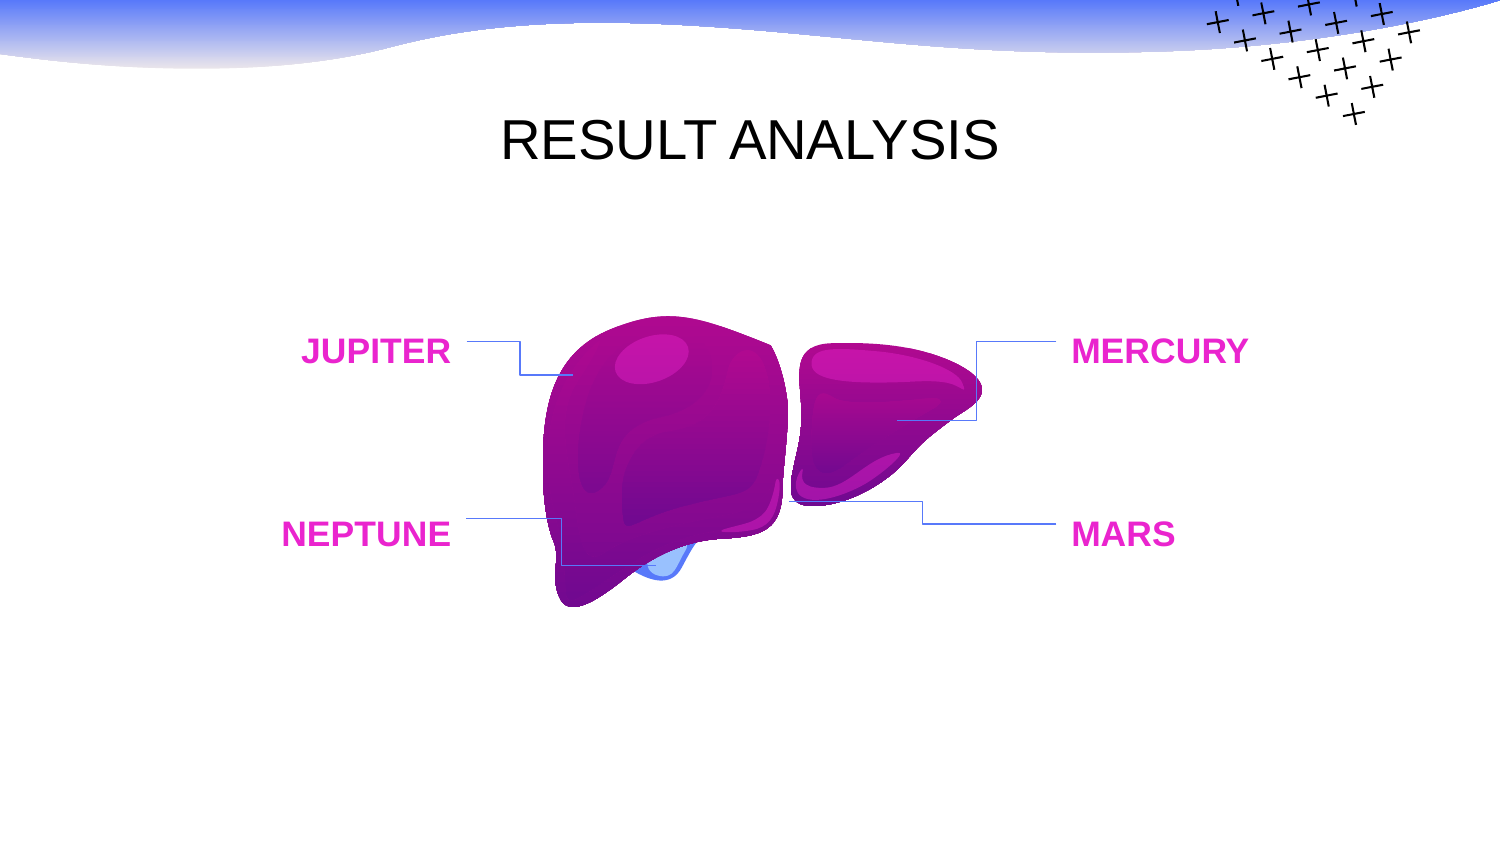

# RESULT ANALYSIS

MERCURY
JUPITER
It’s the biggest planet in the Solar System
Mercury is the closest planet to the Sun

MARS
NEPTUNE
Neptune is the farthest planet from the Sun
Despite being red, Mars is a cold place